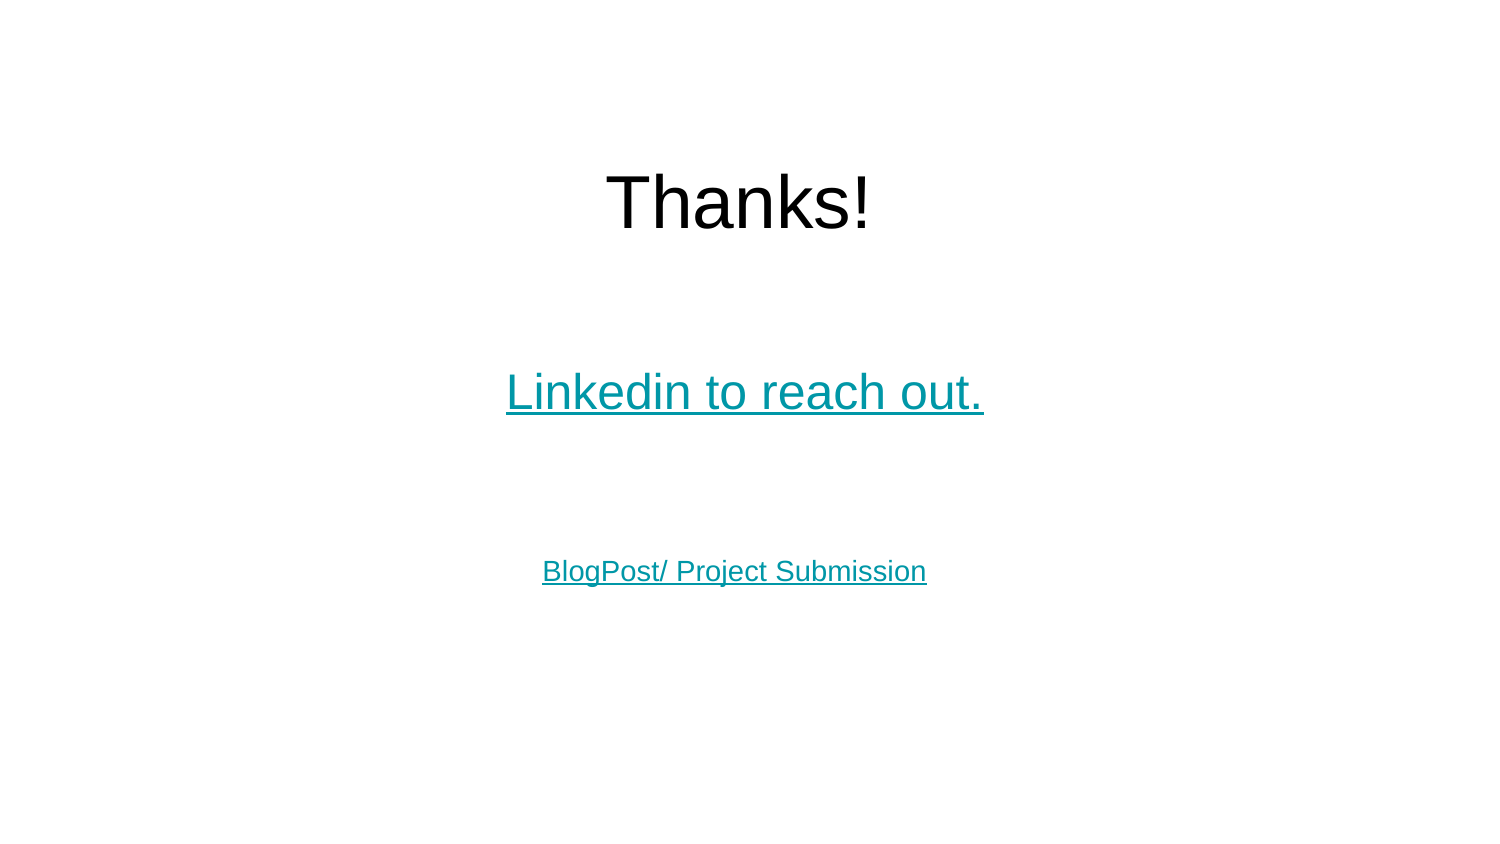

# Thanks!

Linkedin to reach out.
BlogPost/ Project Submission